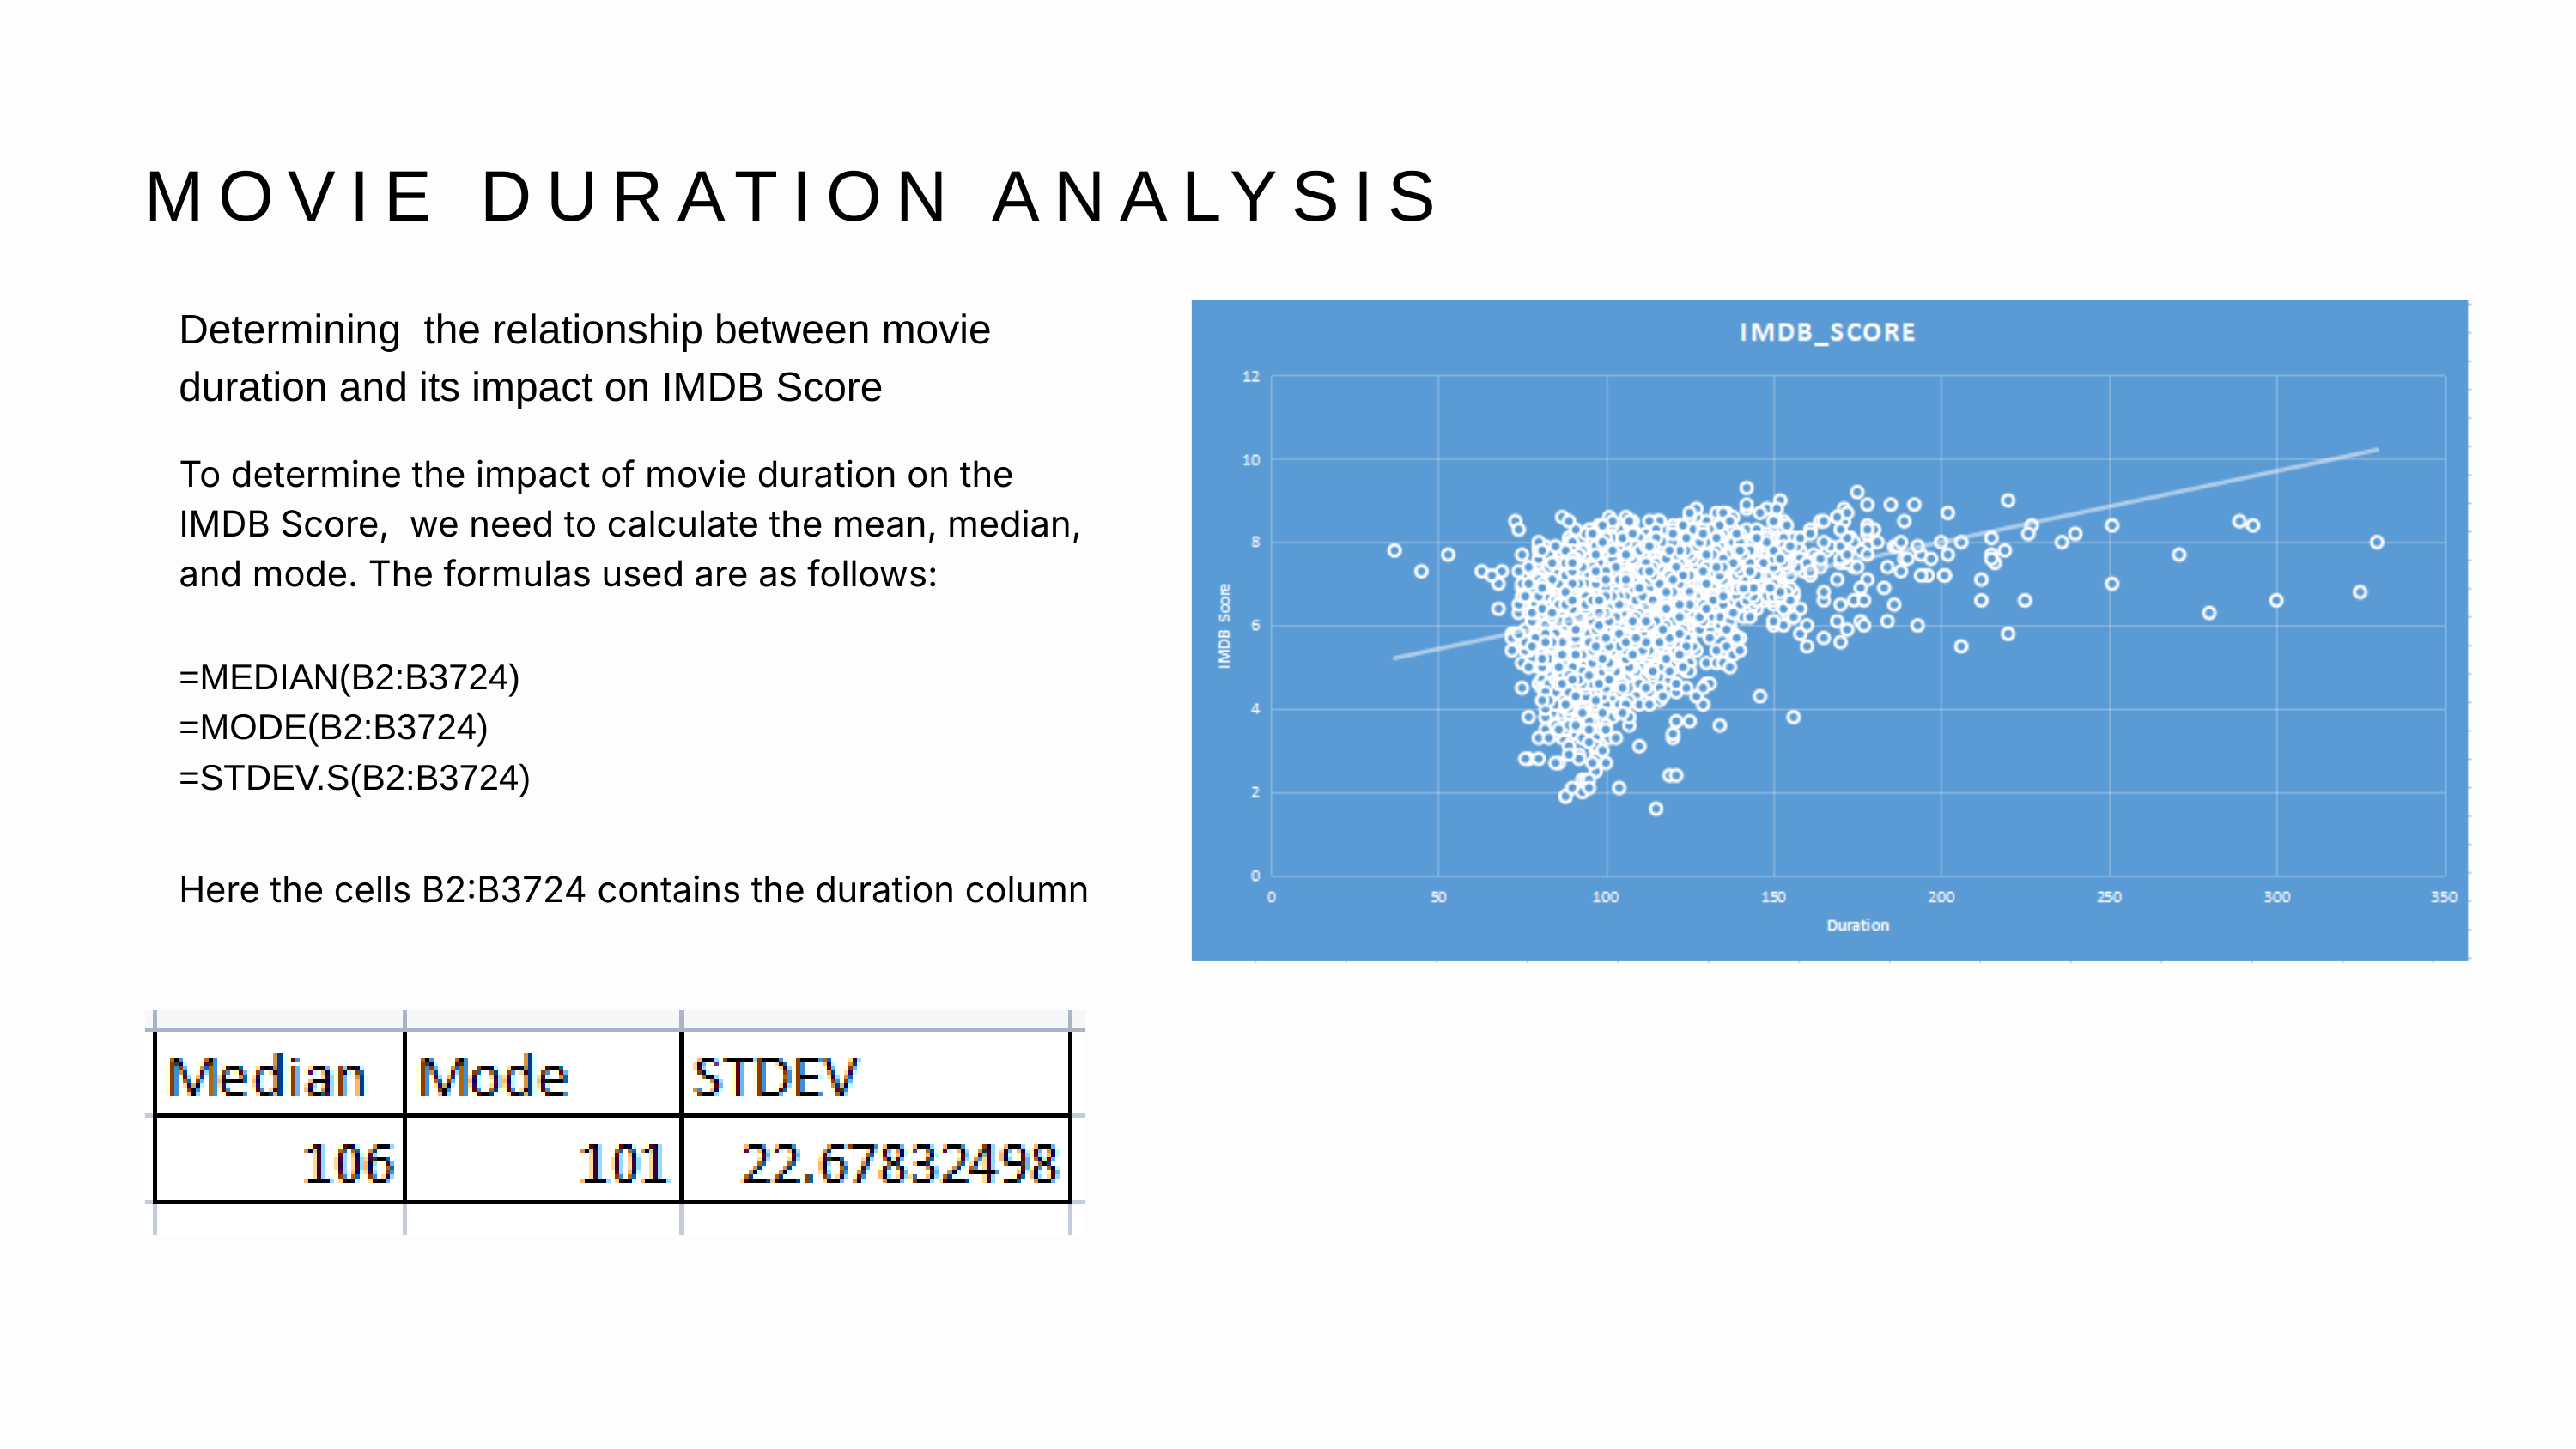

MOVIE DURATION ANALYSIS
Determining  the relationship between movie duration and its impact on IMDB Score

To determine the impact of movie duration on the IMDB Score,  we need to calculate the mean, median, and mode. The formulas used are as follows:
=MEDIAN(B2:B3724)
=MODE(B2:B3724)
=STDEV.S(B2:B3724)
Here the cells B2:B3724 contains the duration column